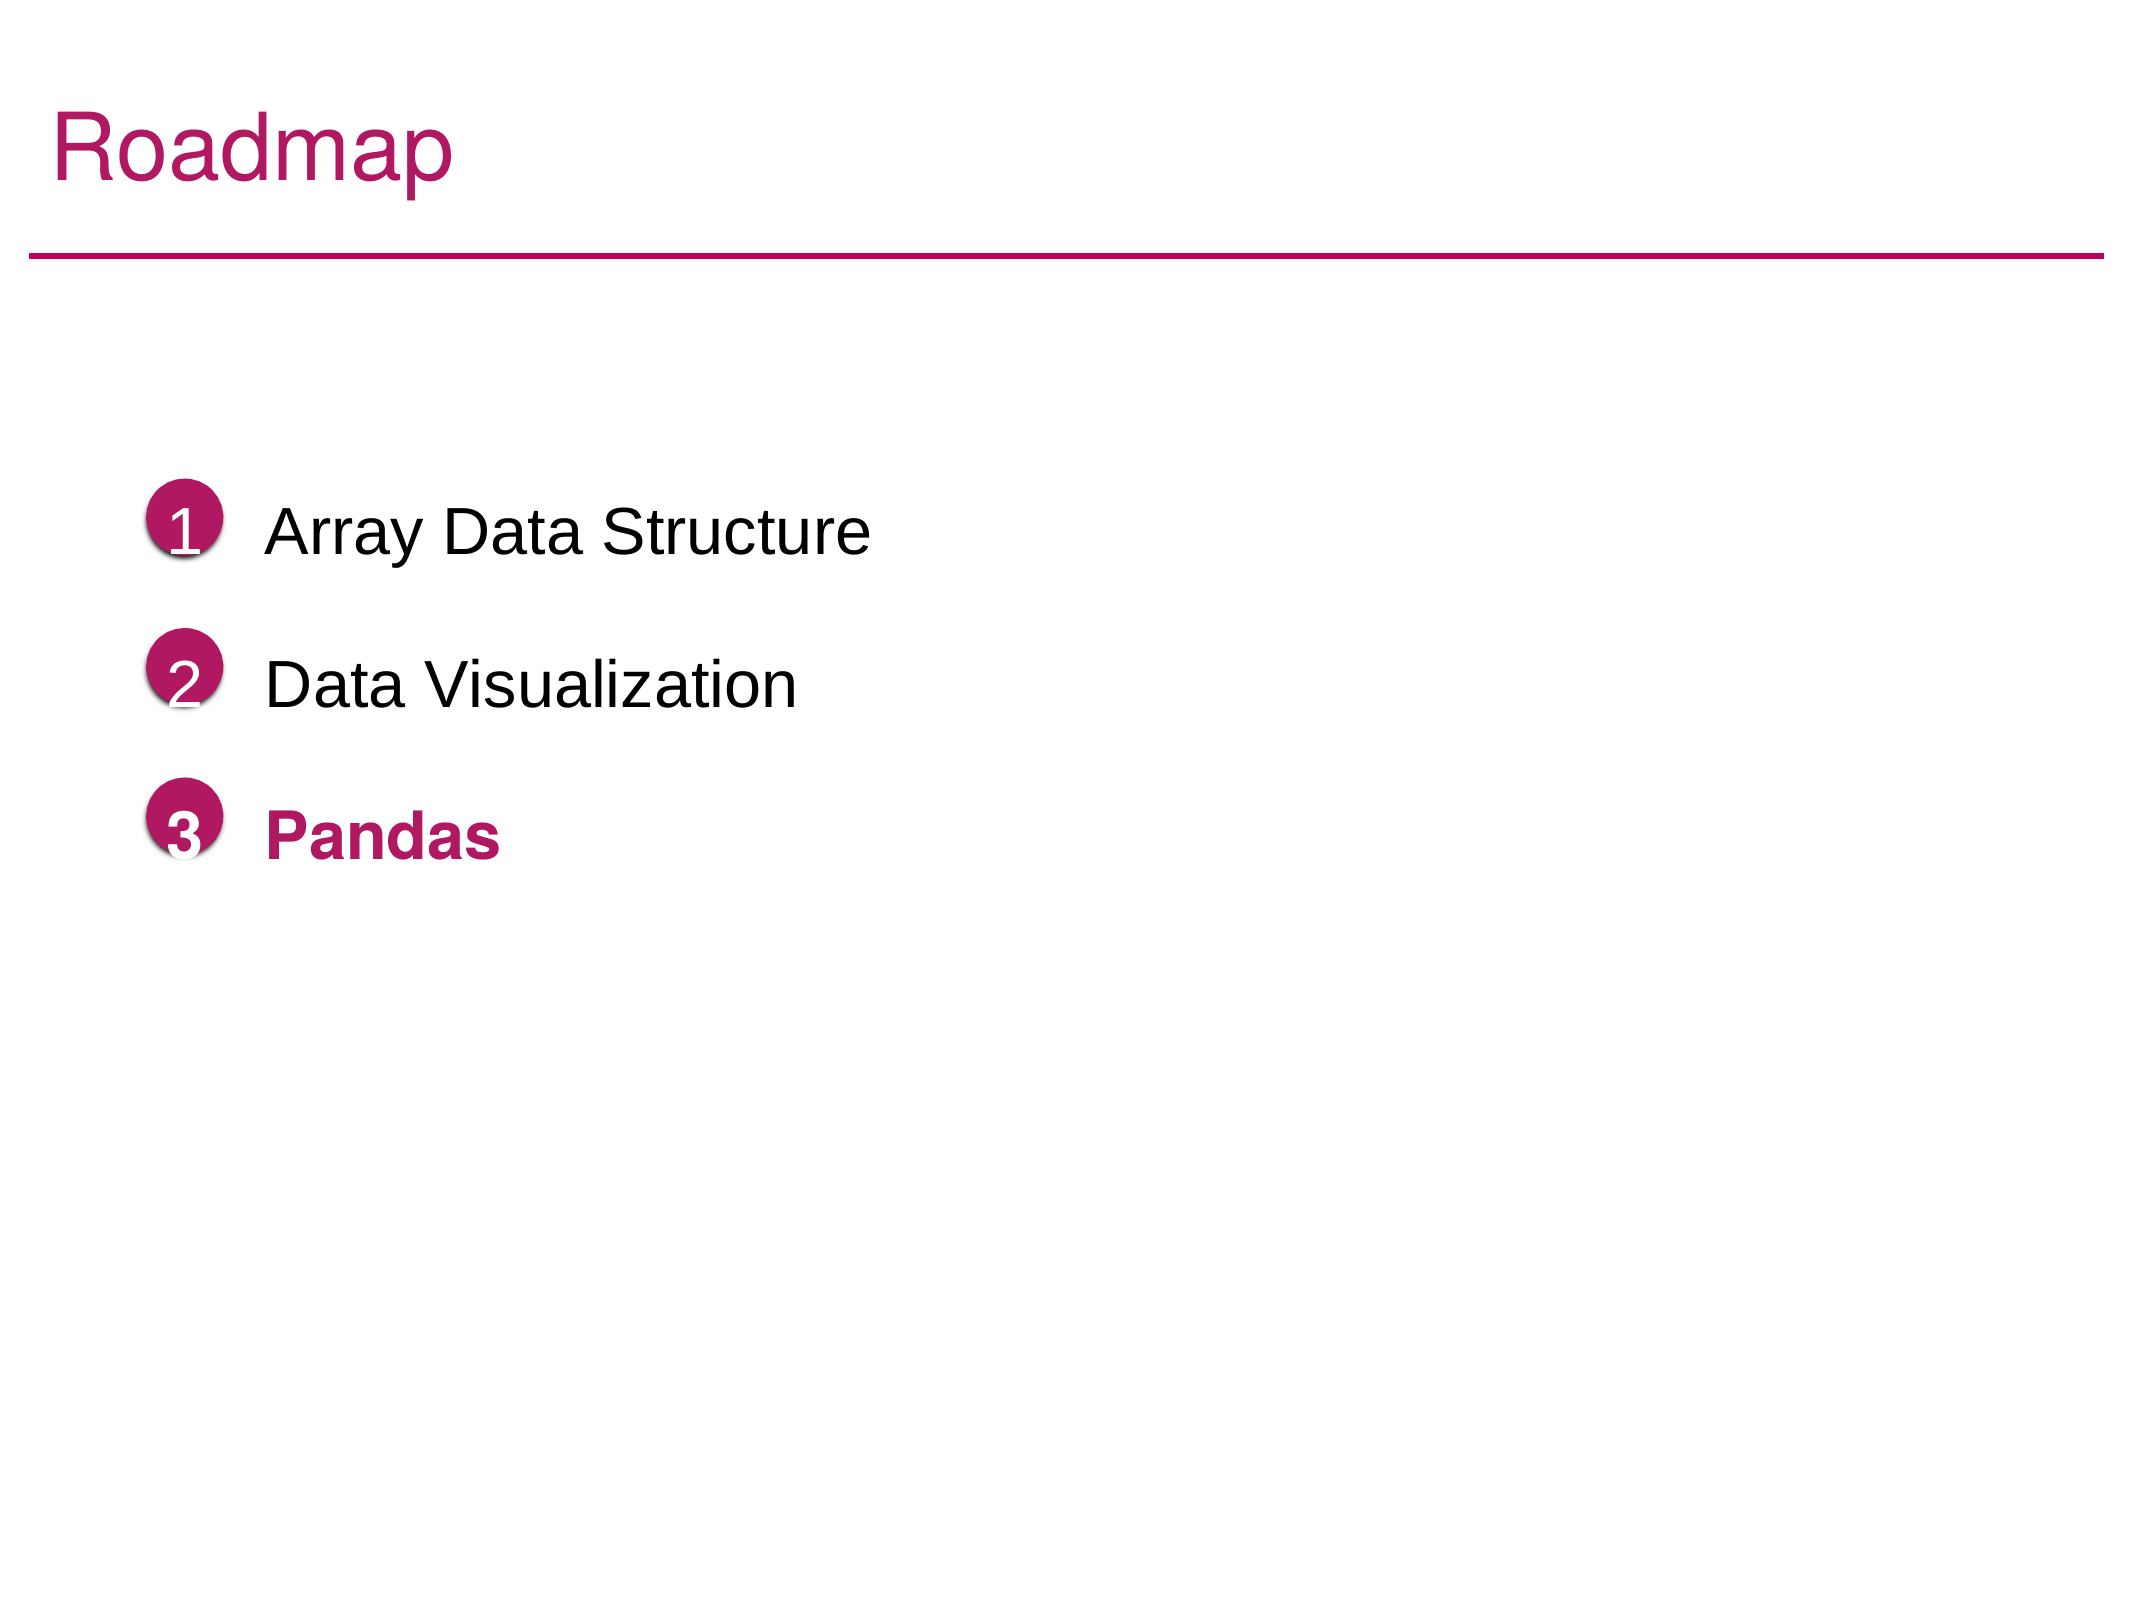

# Roadmap

Array Data Structure

Data Visualization

Pandas